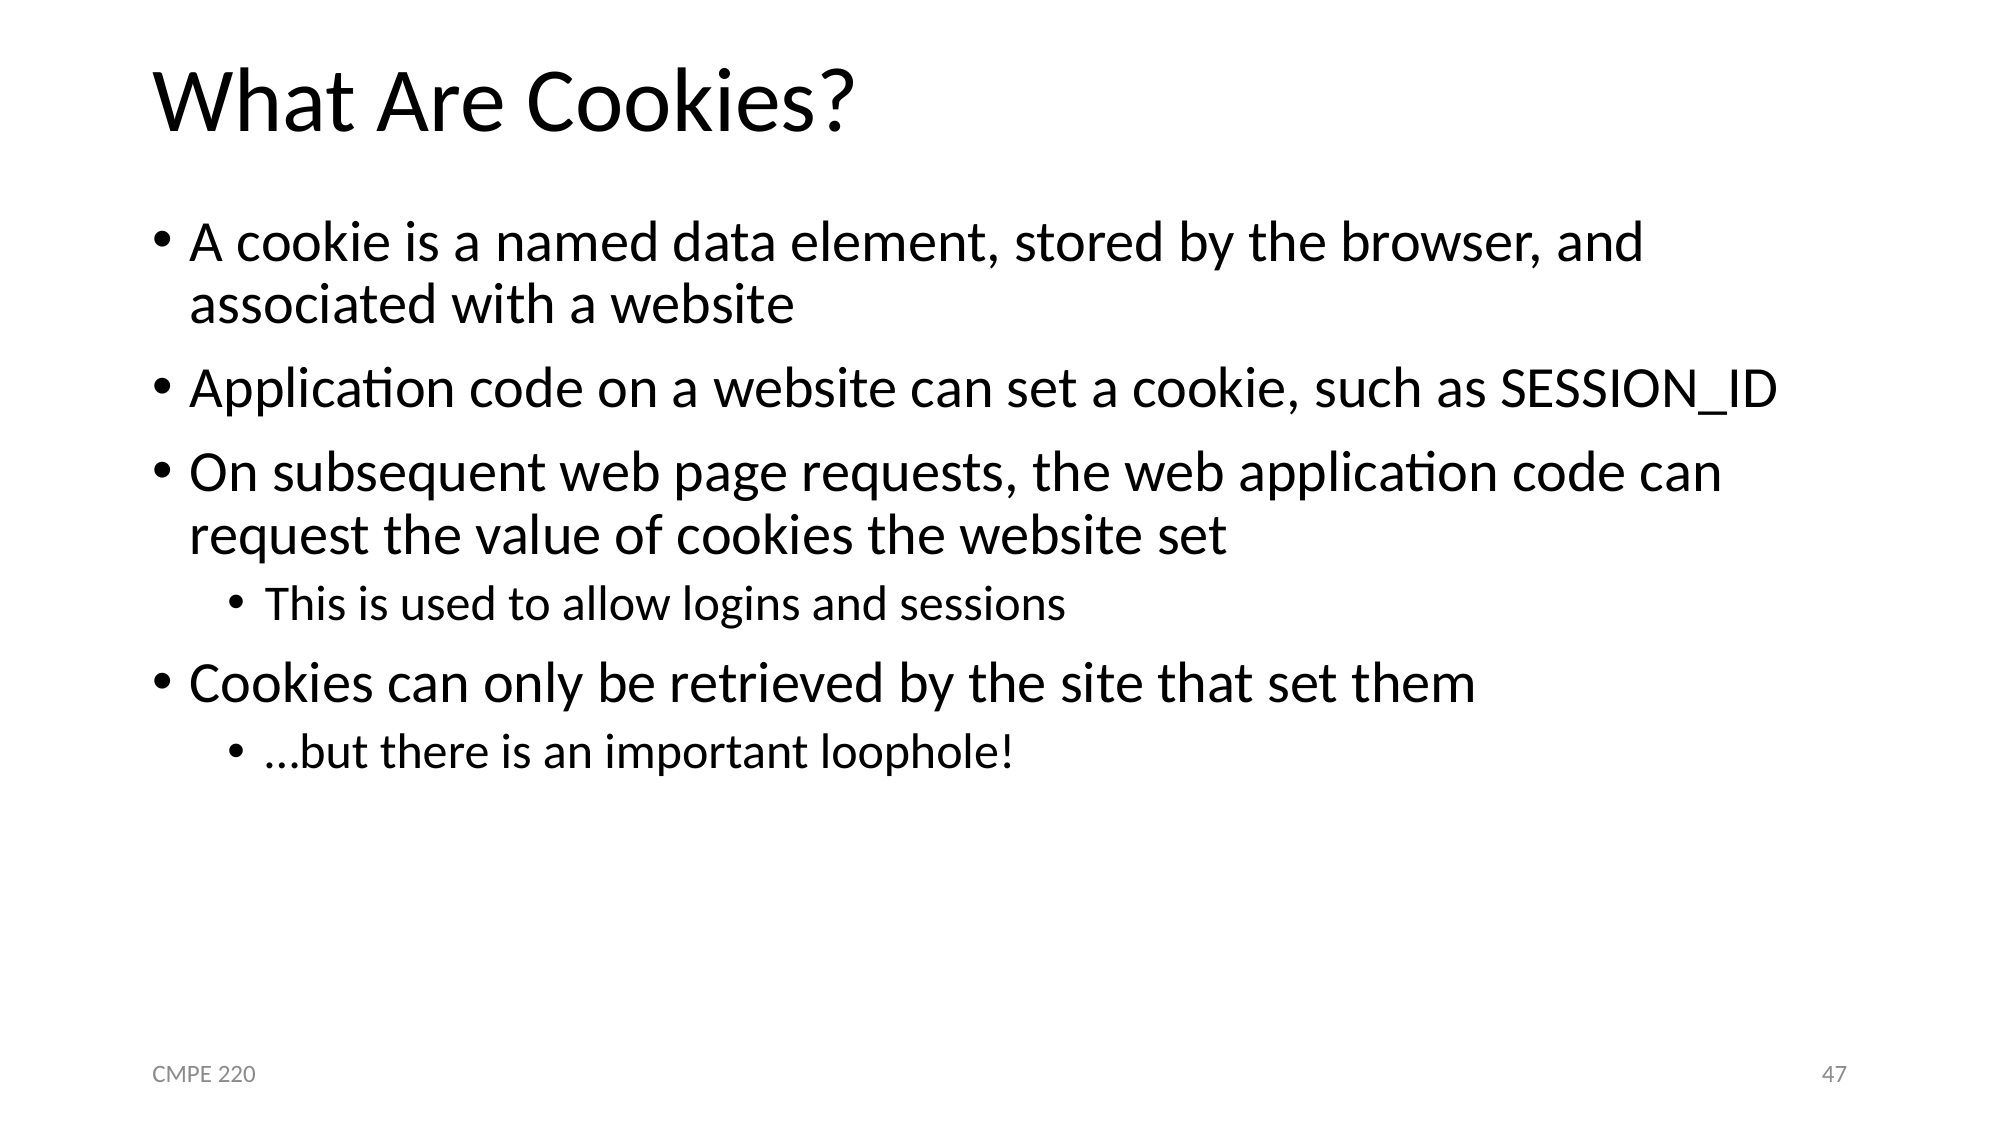

# What Are Cookies?
A cookie is a named data element, stored by the browser, and associated with a website
Application code on a website can set a cookie, such as SESSION_ID
On subsequent web page requests, the web application code can request the value of cookies the website set
This is used to allow logins and sessions
Cookies can only be retrieved by the site that set them
…but there is an important loophole!
CMPE 220
47